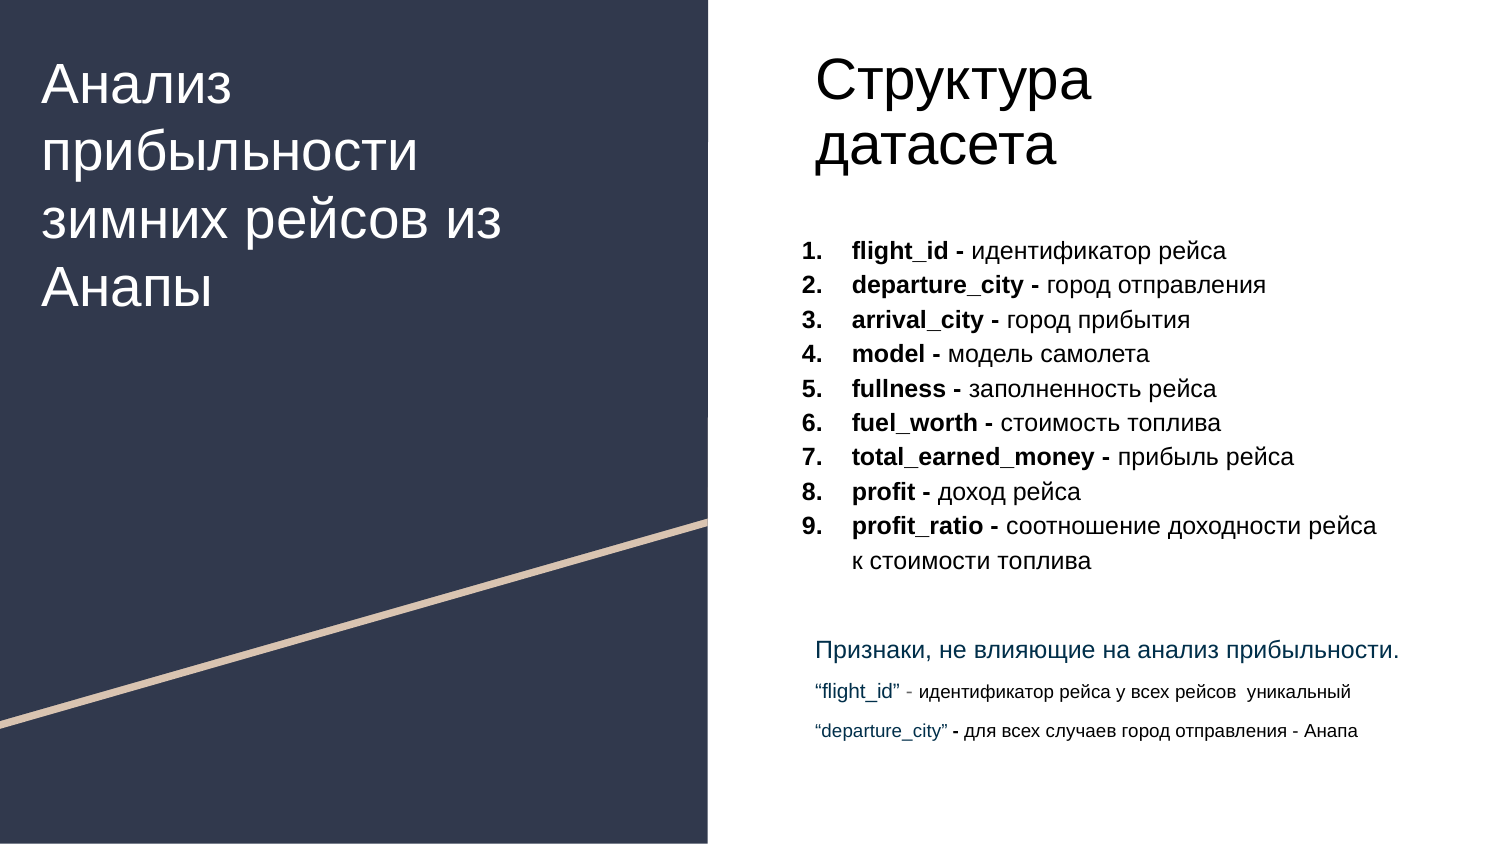

Анализ прибыльности зимних рейсов из Анапы
# Структура датасета
flight_id - идентификатор рейса
departure_city - город отправления
arrival_city - город прибытия
model - модель самолета
fullness - заполненность рейса
fuel_worth - стоимость топлива
total_earned_money - прибыль рейса
profit - доход рейса
profit_ratio - соотношение доходности рейса к стоимости топлива

Признаки, не влияющие на анализ прибыльности.
“flight_id” - идентификатор рейса у всех рейсов  уникальный
“departure_city” - для всех случаев город отправления - Анапа